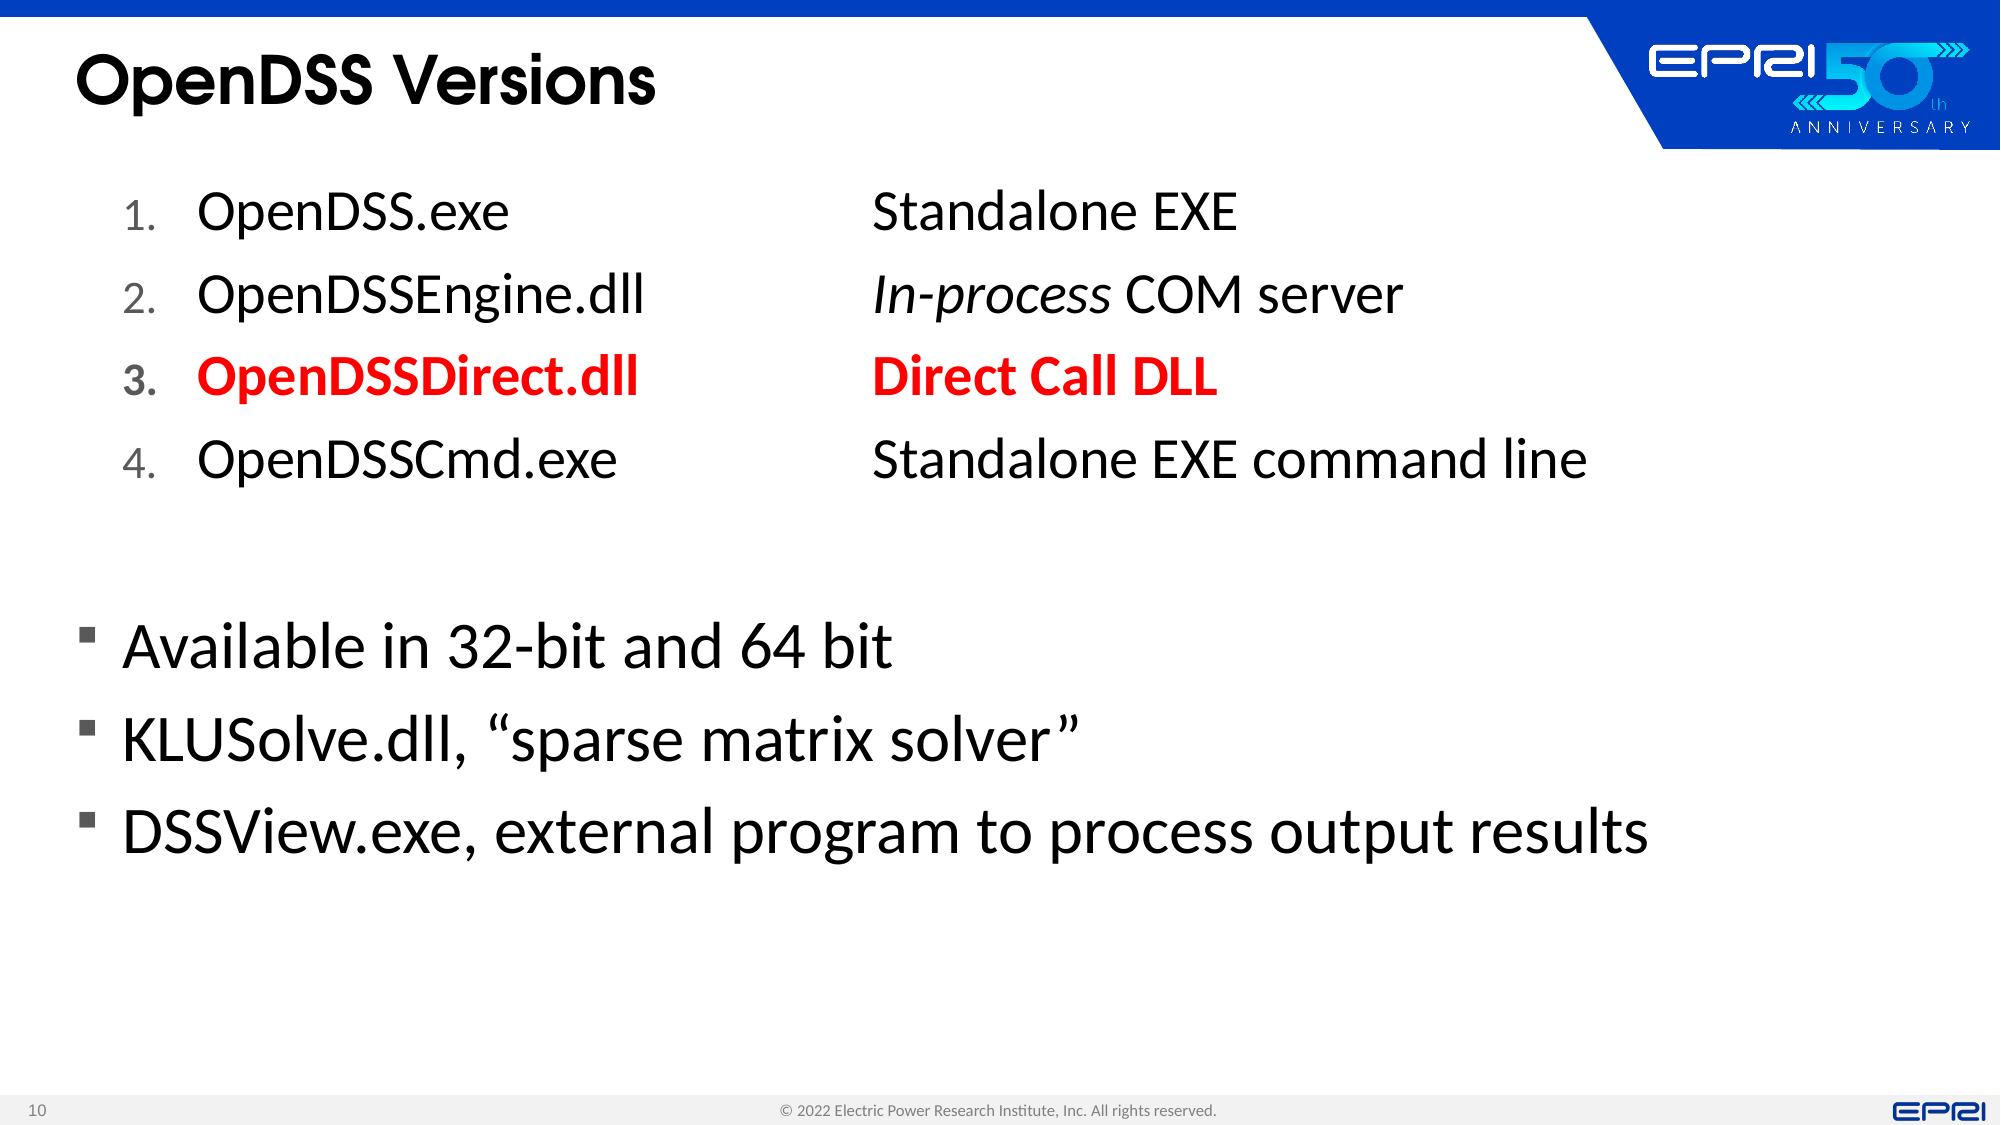

# OpenDSS Versions
OpenDSS.exe	Standalone EXE
OpenDSSEngine.dll	In-process COM server
OpenDSSDirect.dll	Direct Call DLL
OpenDSSCmd.exe	Standalone EXE command line

Available in 32-bit and 64 bit
KLUSolve.dll, “sparse matrix solver”
DSSView.exe, external program to process output results